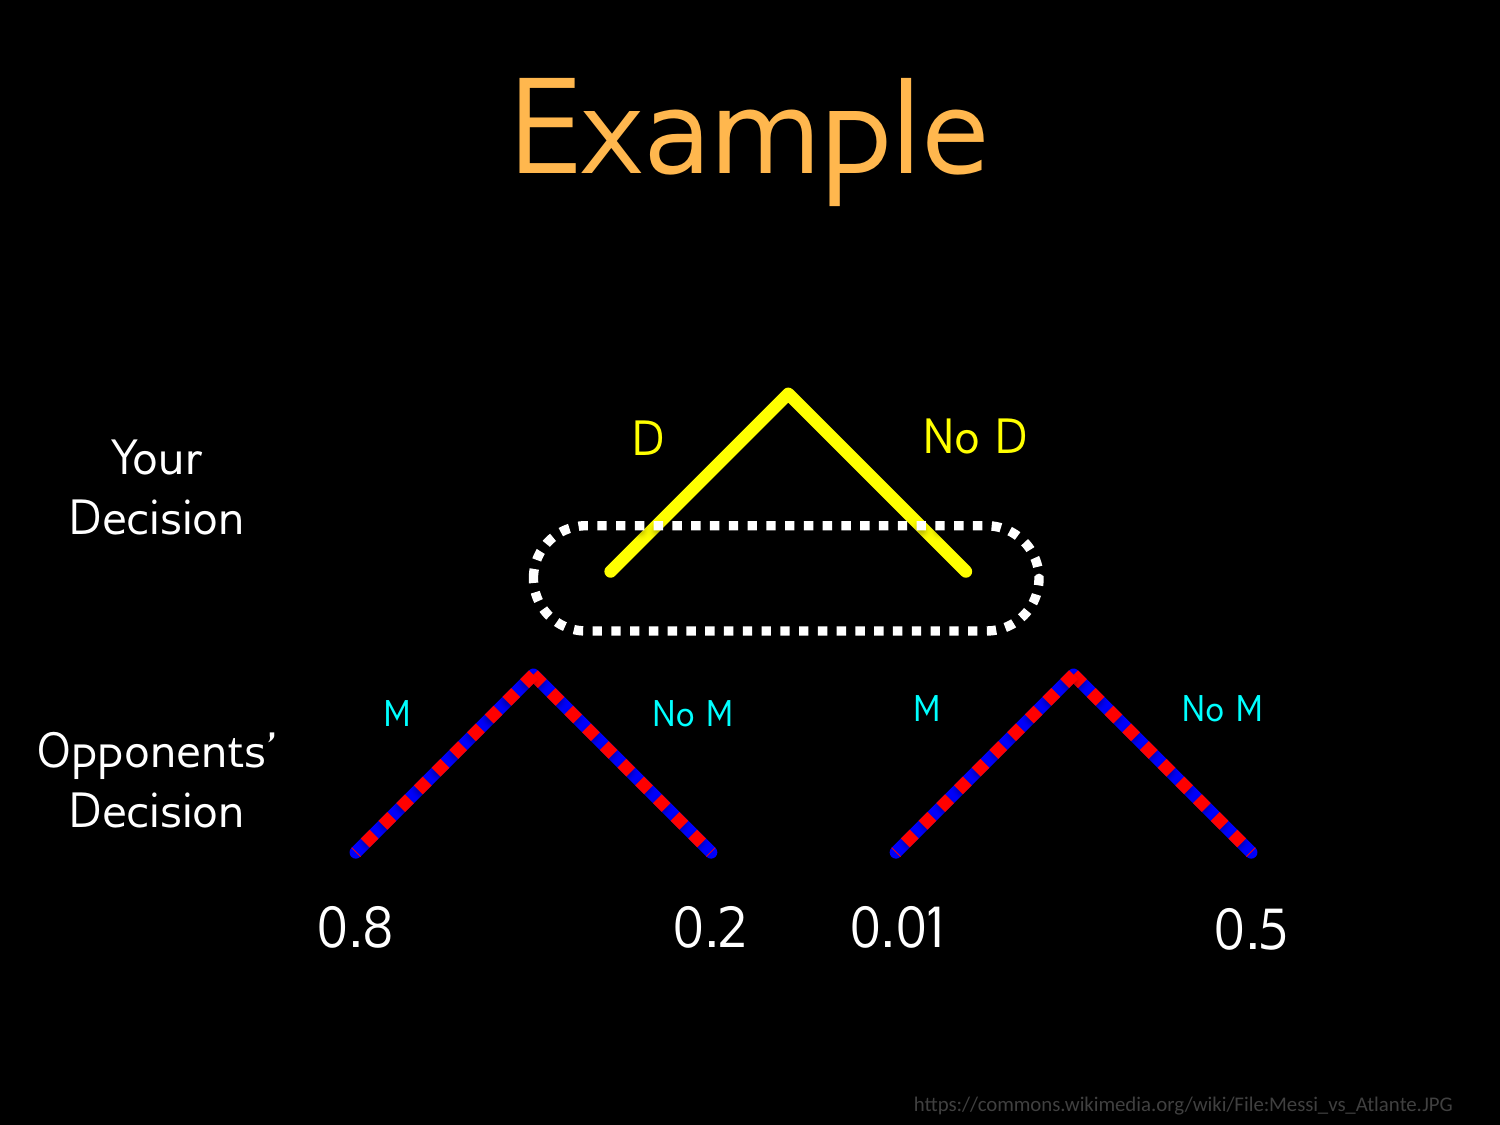

Example
No D
D
Your Decision

M
No M
M
No M
Opponents’Decision

0.8
0.2
0.01
0.5
https://commons.wikimedia.org/wiki/File:Messi_vs_Atlante.JPG